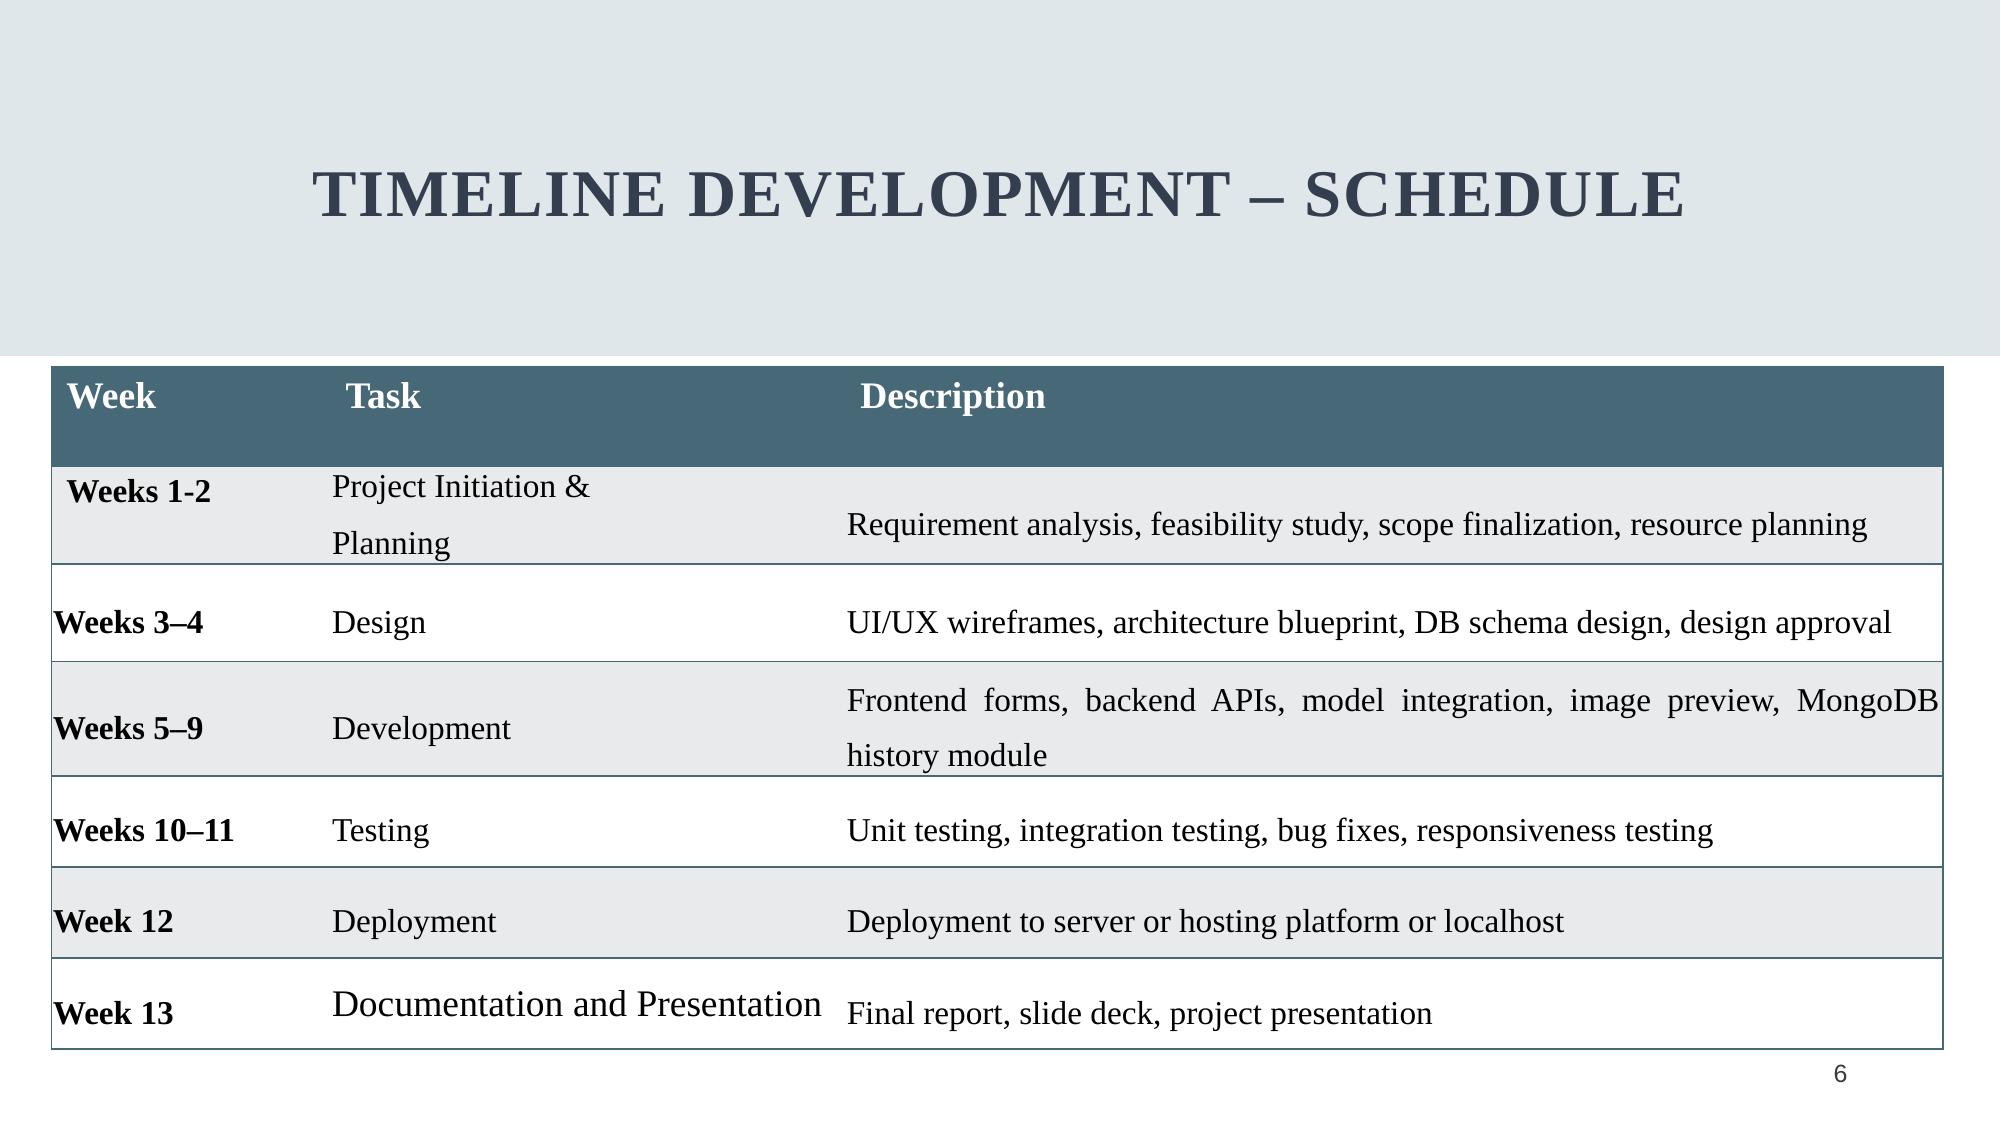

# Timeline Development – Schedule
| Week | Task | Description |
| --- | --- | --- |
| Weeks 1-2 | Project Initiation & Planning | Requirement analysis, feasibility study, scope finalization, resource planning |
| Weeks 3–4 | Design | UI/UX wireframes, architecture blueprint, DB schema design, design approval |
| Weeks 5–9 | Development | Frontend forms, backend APIs, model integration, image preview, MongoDB history module |
| Weeks 10–11 | Testing | Unit testing, integration testing, bug fixes, responsiveness testing |
| Week 12 | Deployment | Deployment to server or hosting platform or localhost |
| Week 13 | Documentation and Presentation | Final report, slide deck, project presentation |
6